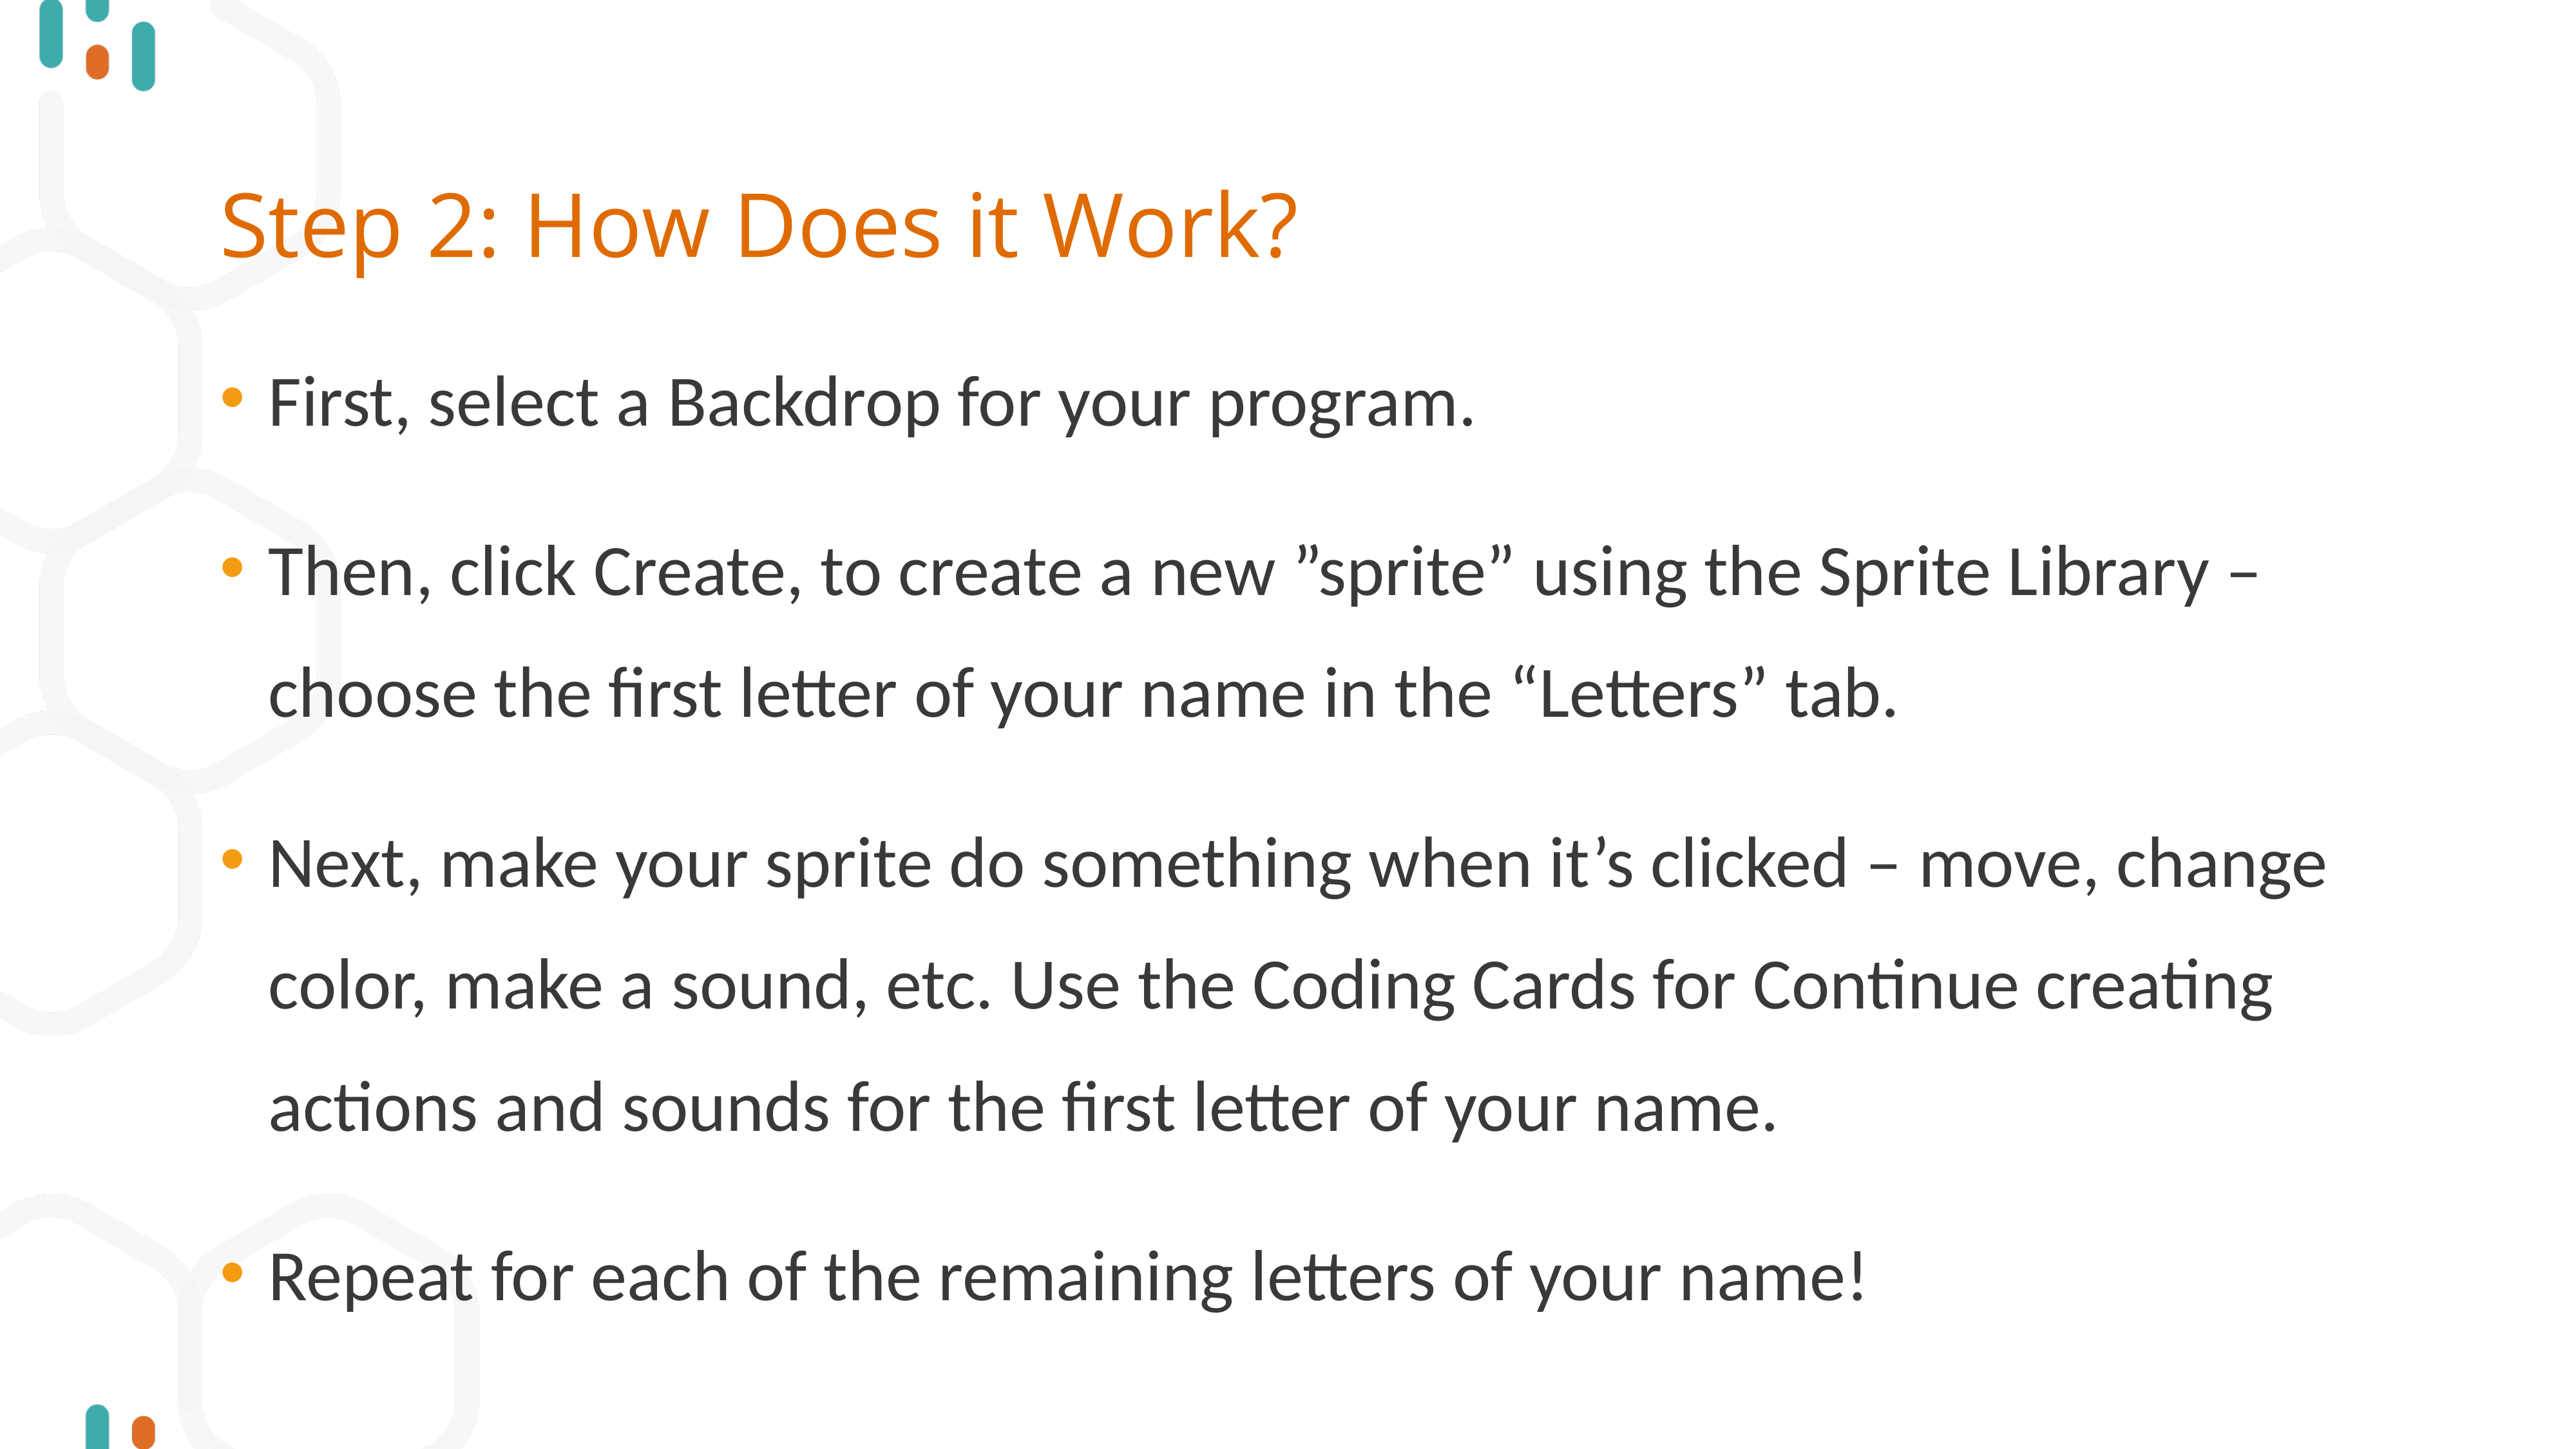

# Step 2: How Does it Work?
First, select a Backdrop for your program.
Then, click Create, to create a new ”sprite” using the Sprite Library – choose the first letter of your name in the “Letters” tab.
Next, make your sprite do something when it’s clicked – move, change color, make a sound, etc. Use the Coding Cards for Continue creating actions and sounds for the first letter of your name.
Repeat for each of the remaining letters of your name!